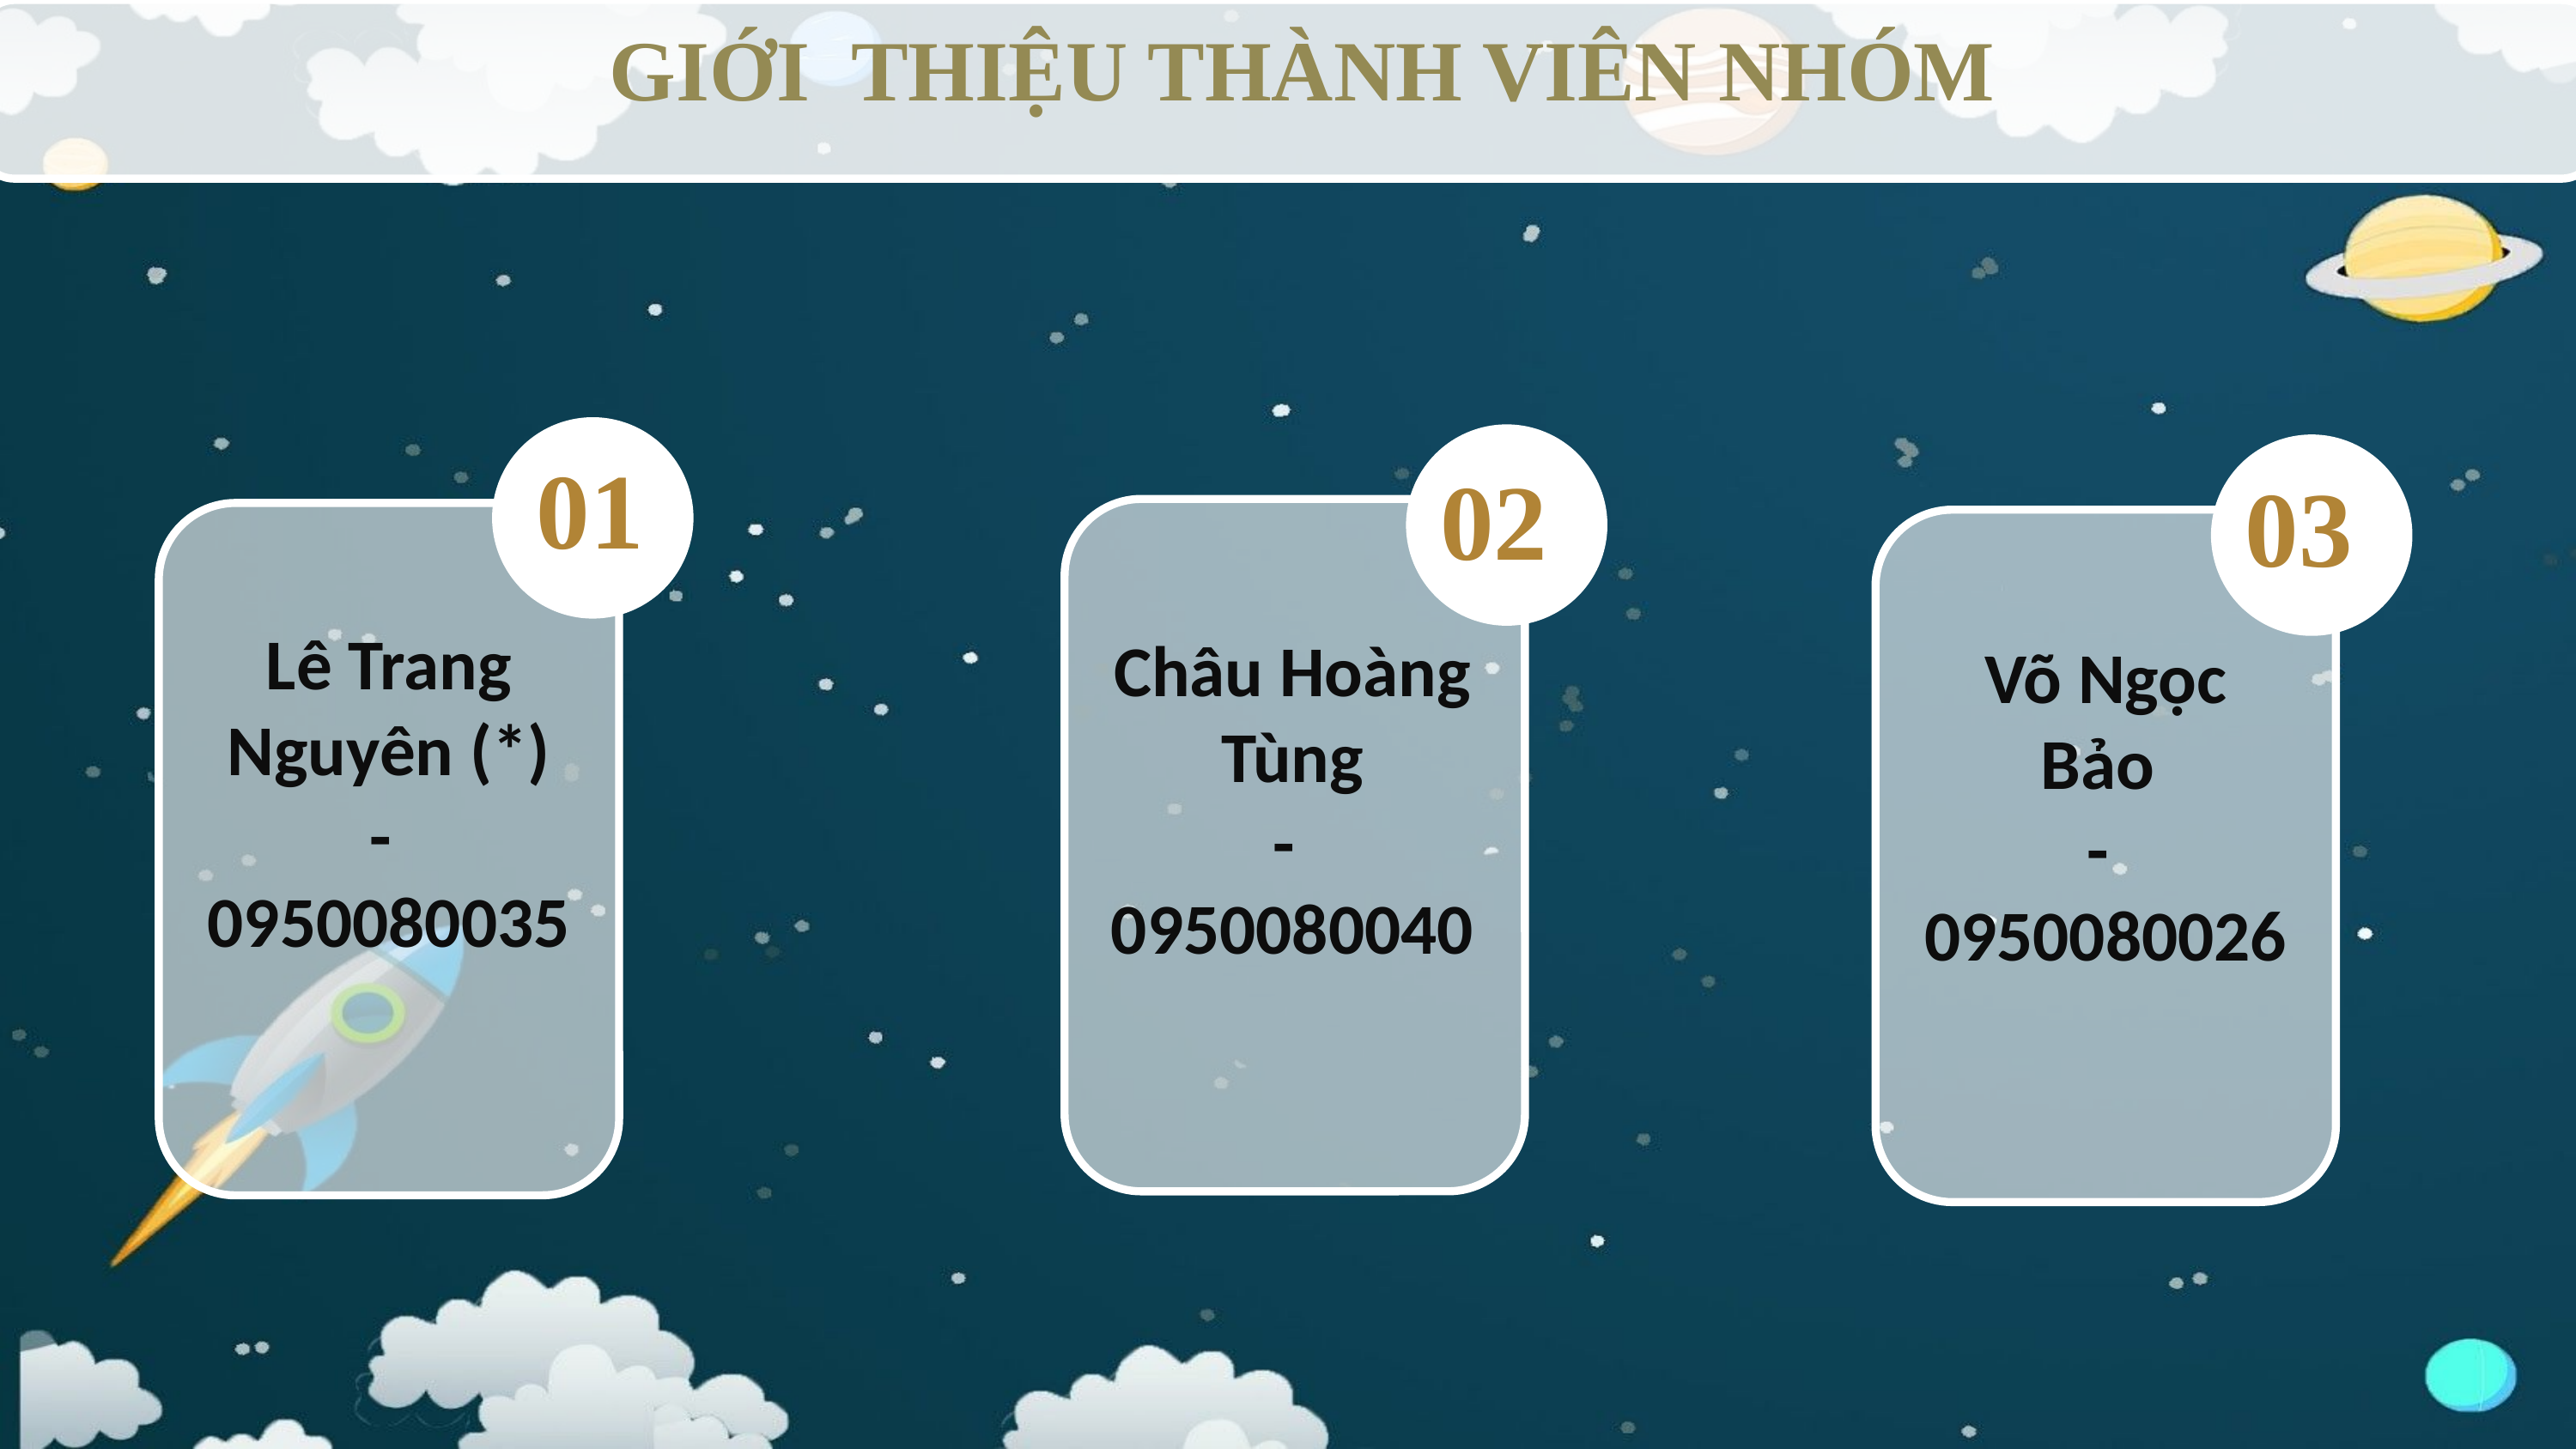

GIỚI  THIỆU THÀNH VIÊN NHÓM

01

02

03

Lê Trang Nguyên (*)
-  0950080035

Châu Hoàng Tùng
-
0950080040
Võ Ngọc Bảo
-
0950080026